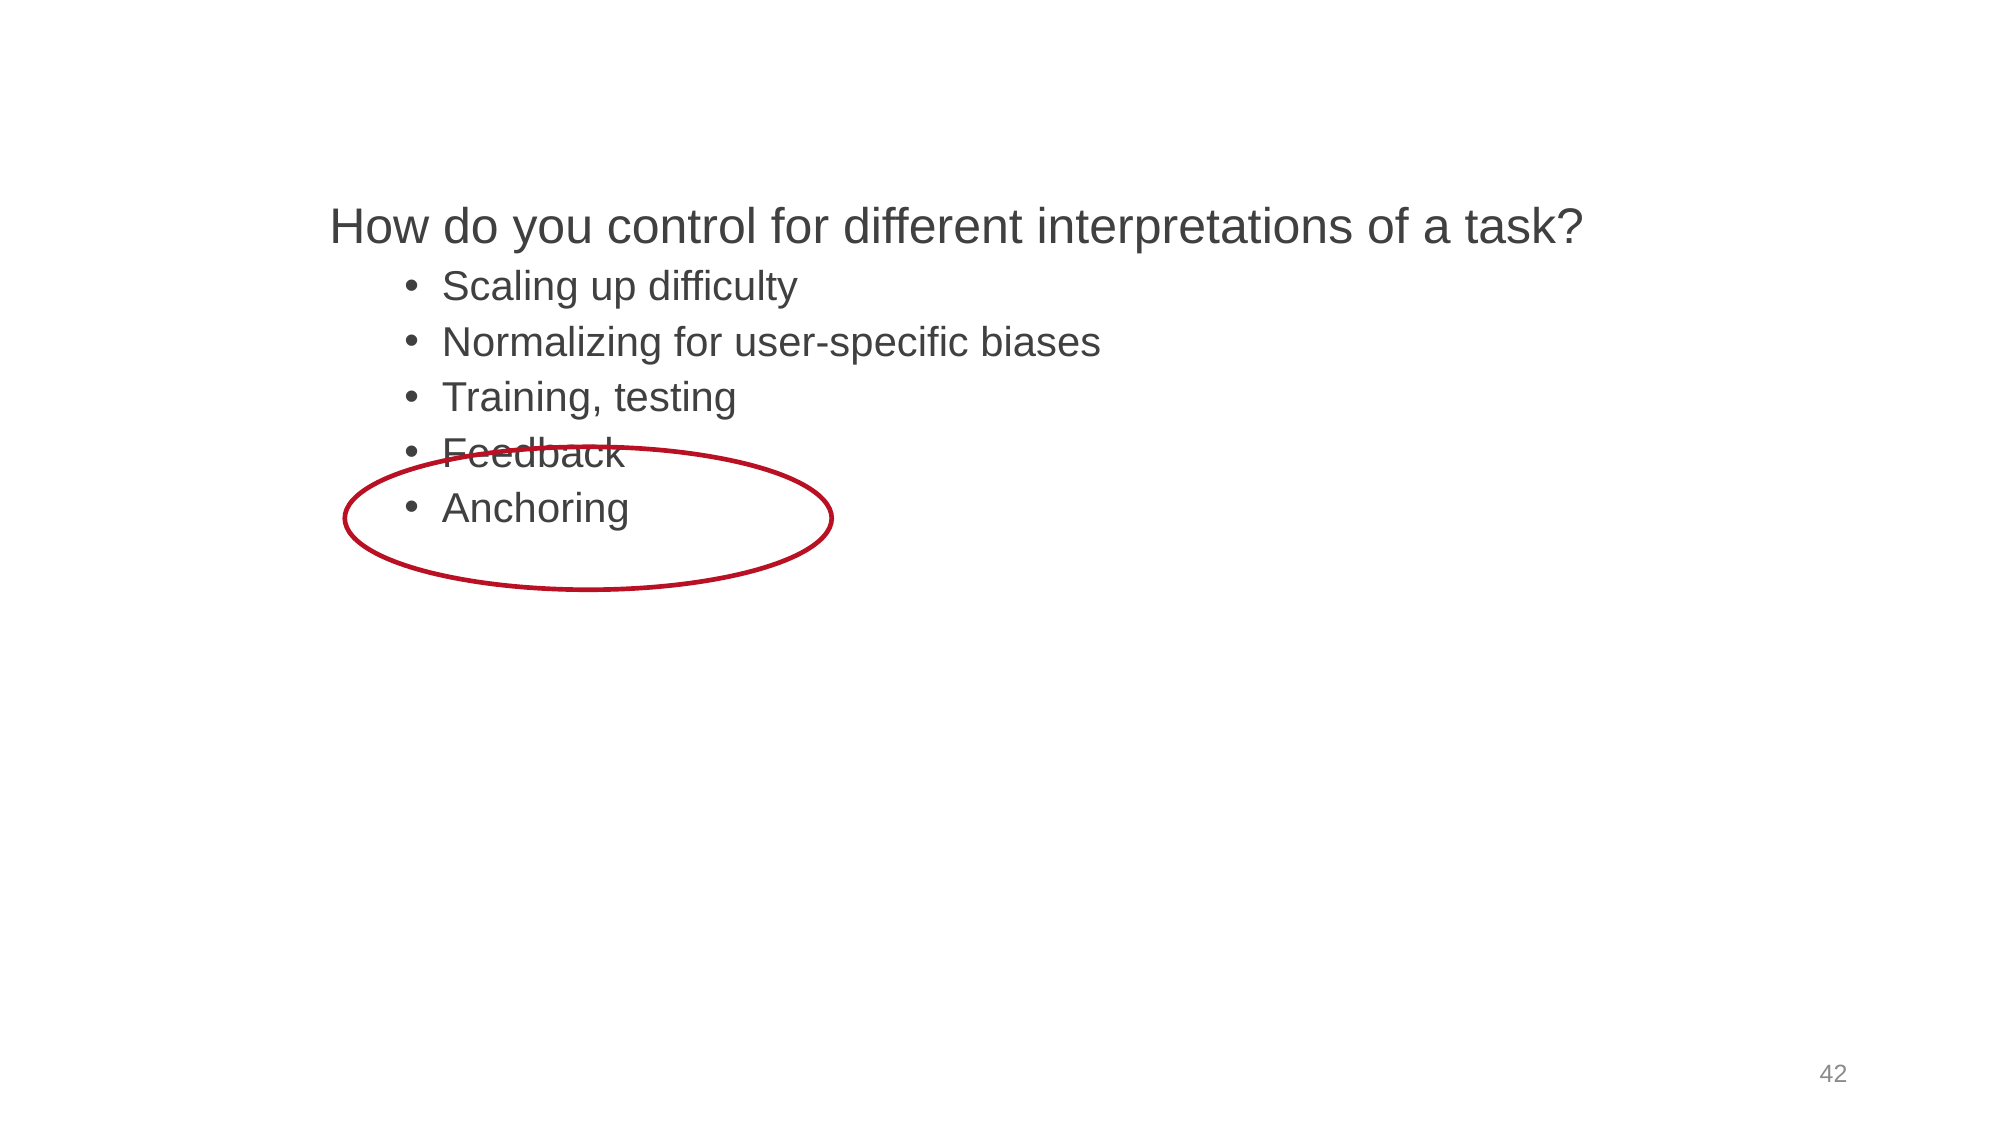

How do you control for different interpretations of a task?
Scaling up difficulty
Normalizing for user-specific biases
Training, testing
Feedback
Anchoring

42